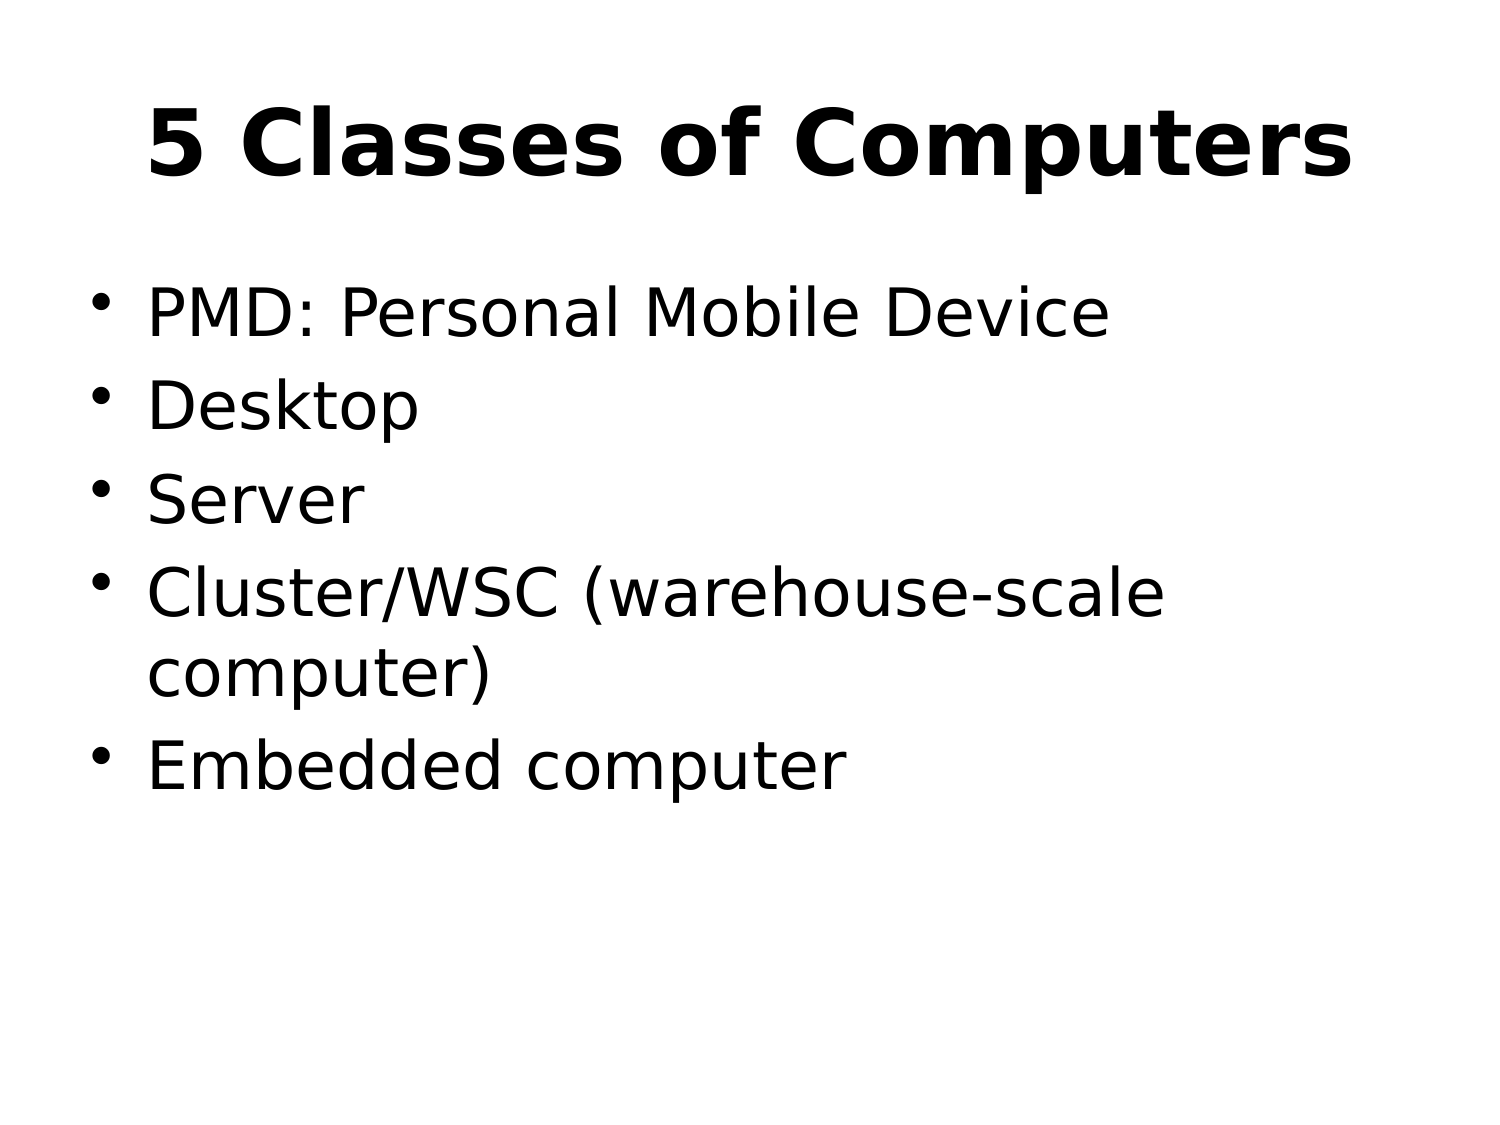

# 5 Classes of Computers
PMD: Personal Mobile Device
Desktop
Server
Cluster/WSC (warehouse-scale computer)
Embedded computer